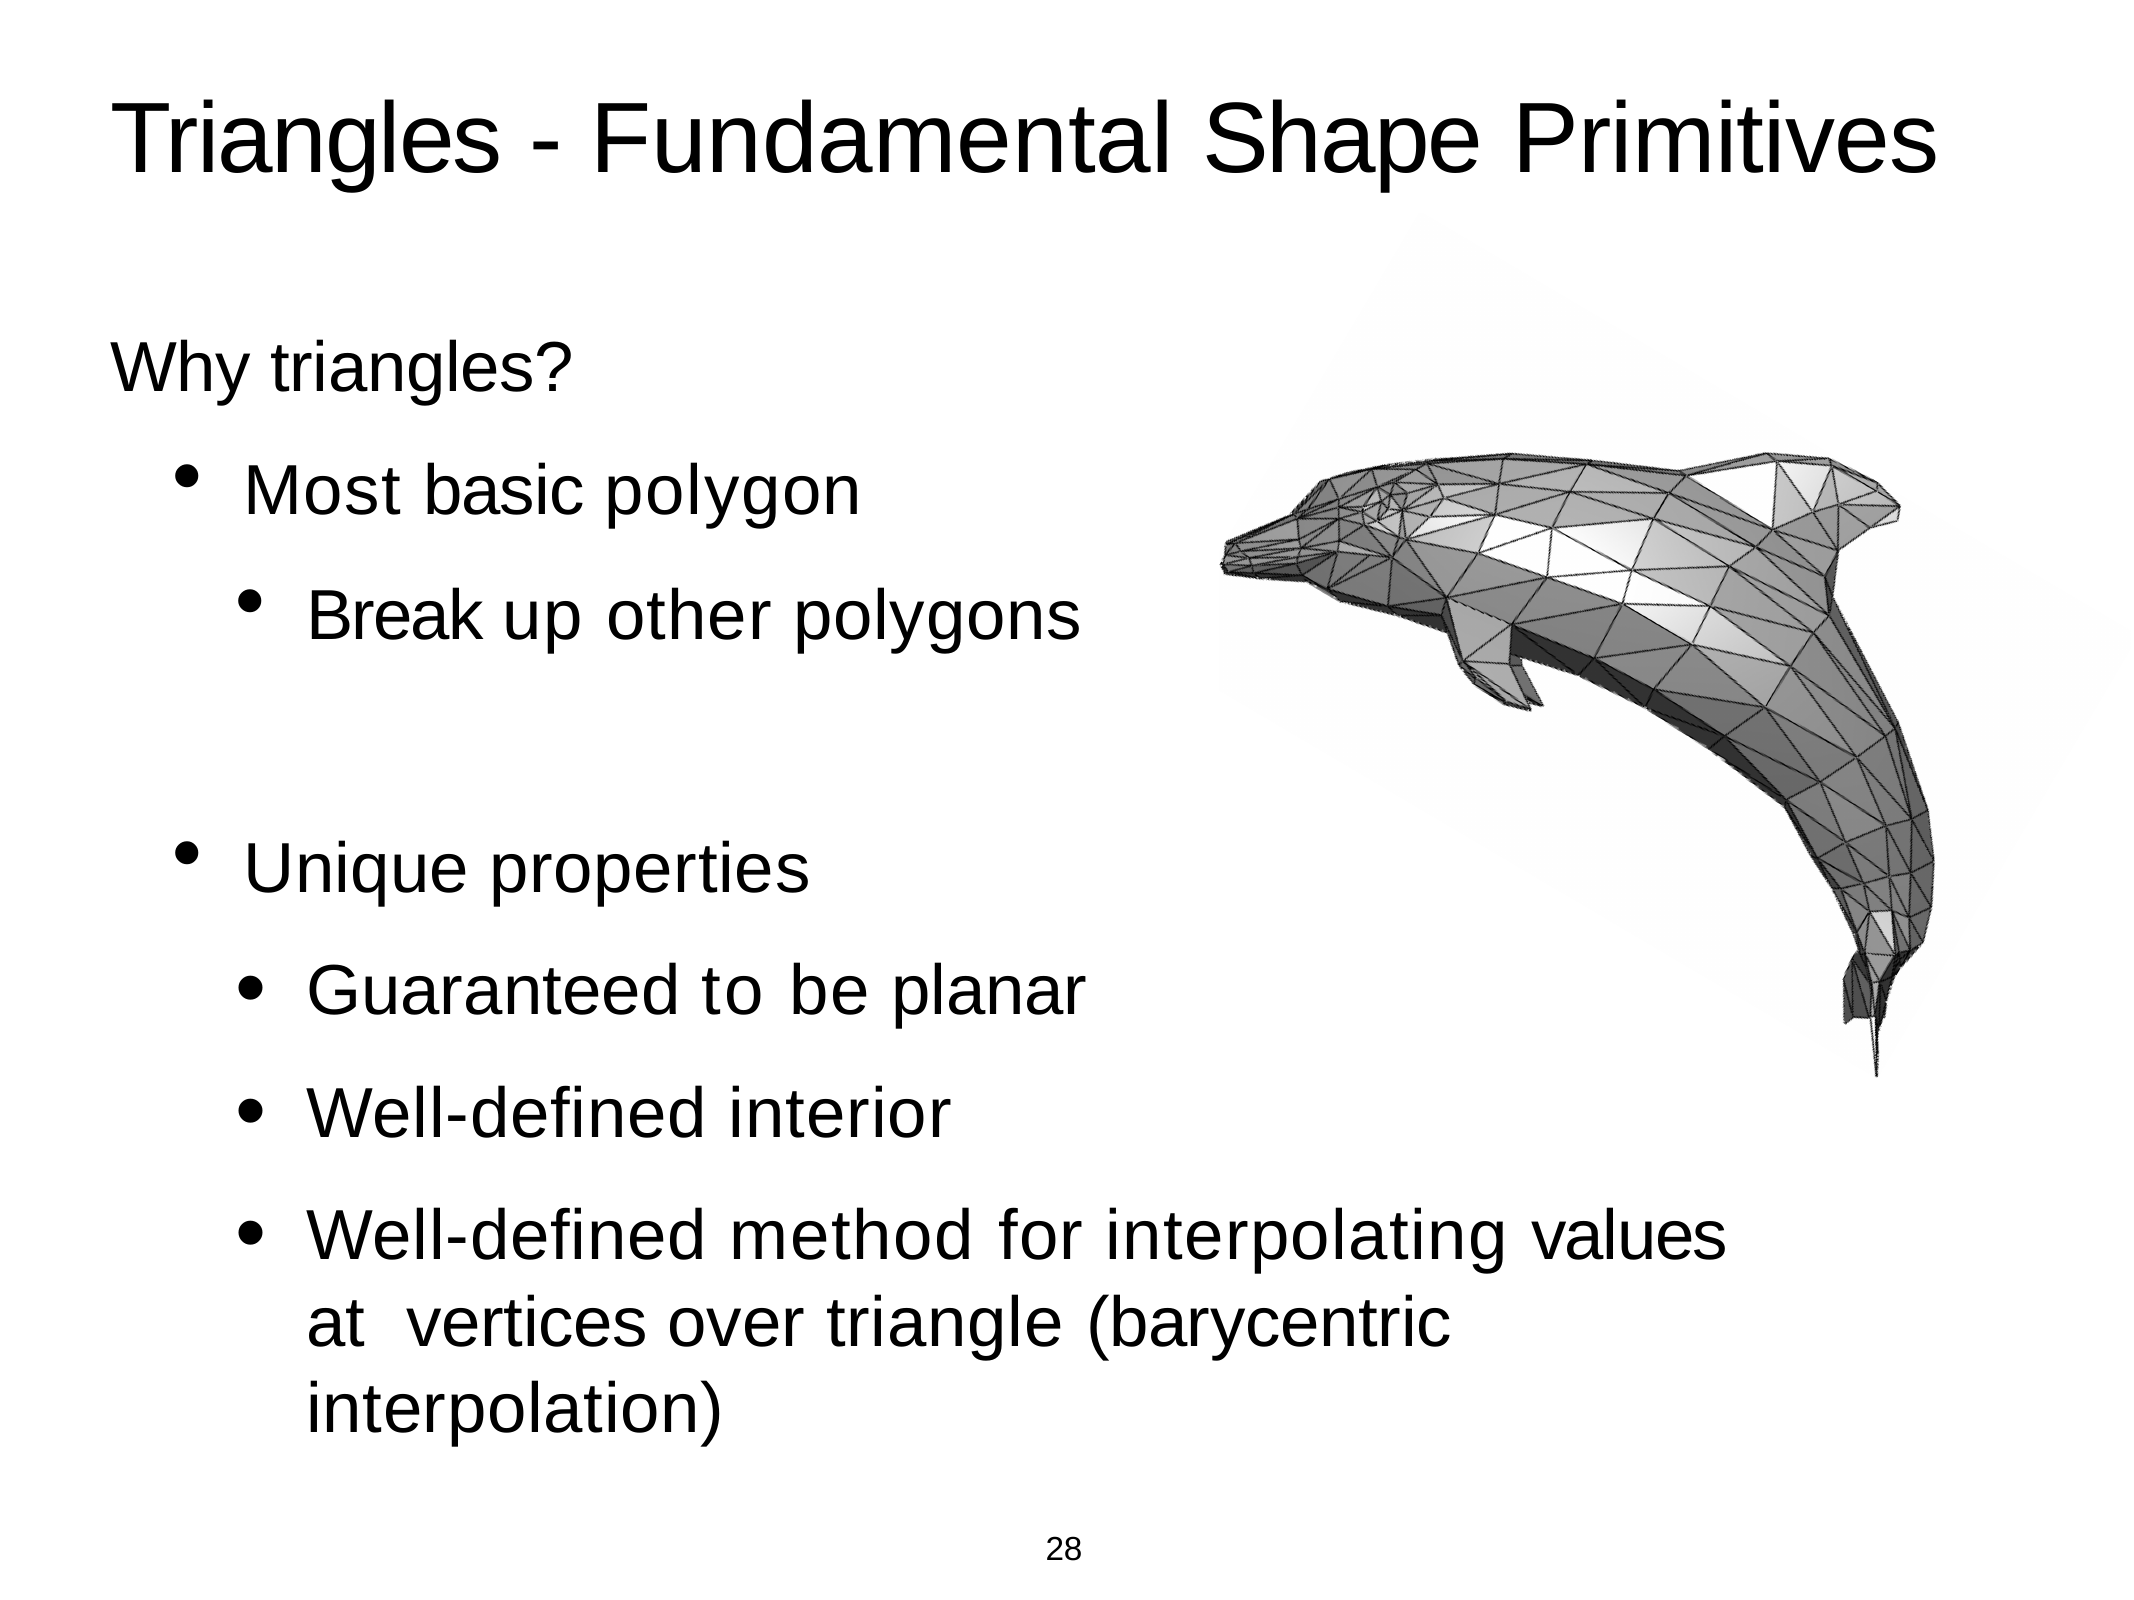

# Triangles - Fundamental Shape Primitives

Why triangles?
Most basic polygon
Break up other polygons

Unique properties
Guaranteed to be planar
Well-defined interior
Well-defined method for interpolating values at  vertices over triangle (barycentric interpolation)
28